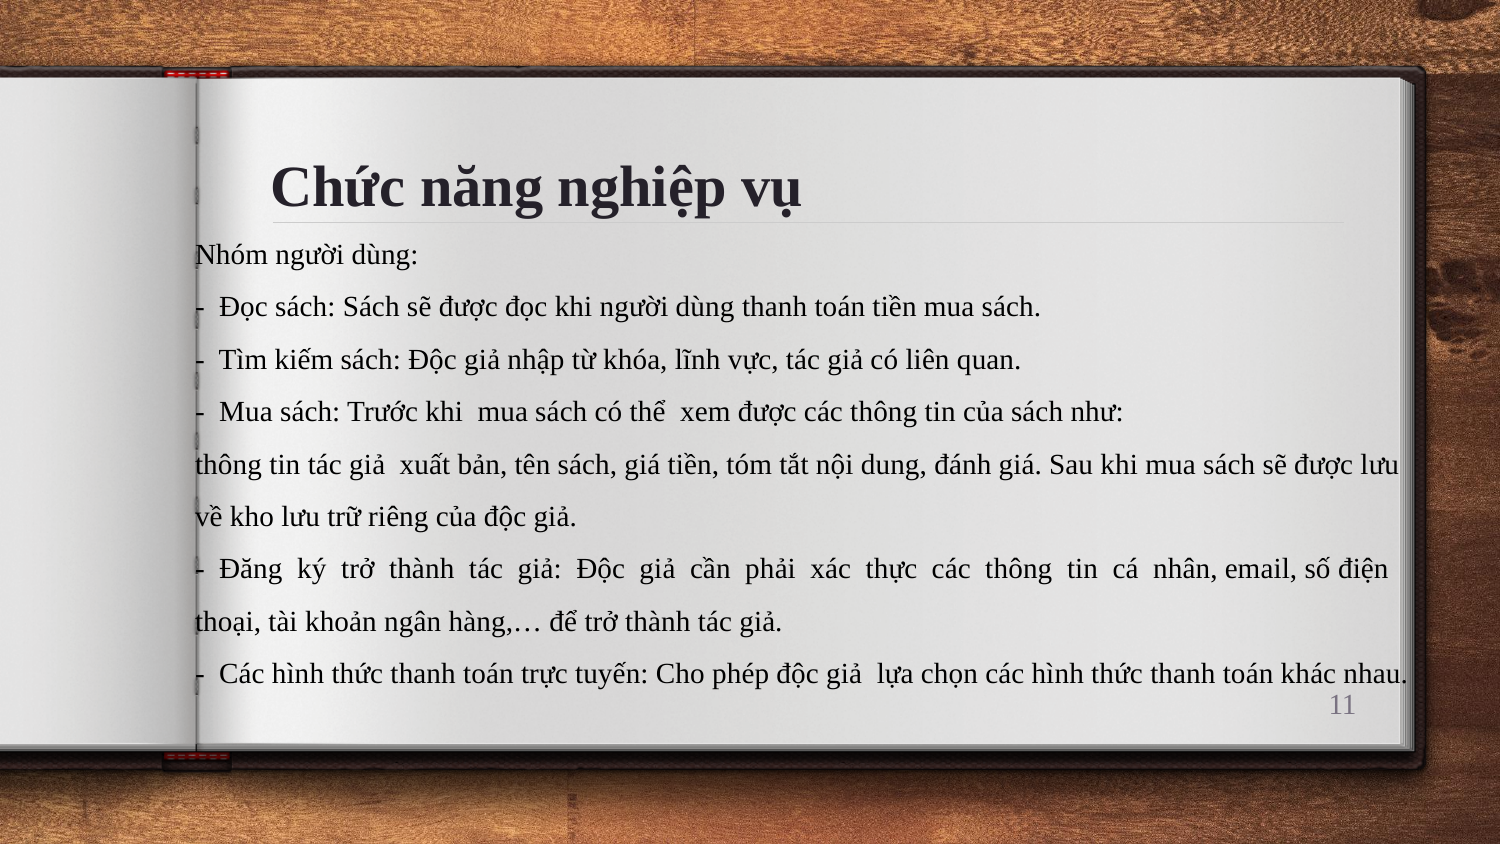

# Chức năng nghiệp vụ
Nhóm người dùng:
-  Đọc sách: Sách sẽ được đọc khi người dùng thanh toán tiền mua sách.
-  Tìm kiếm sách: Độc giả nhập từ khóa, lĩnh vực, tác giả có liên quan.
-  Mua sách: Trước khi  mua sách có thể  xem được các thông tin của sách như:
thông tin tác giả  xuất bản, tên sách, giá tiền, tóm tắt nội dung, đánh giá. Sau khi mua sách sẽ được lưu   về kho lưu trữ riêng của độc giả.
-  Đăng  ký  trở  thành  tác  giả:  Độc  giả  cần  phải  xác  thực  các  thông  tin  cá  nhân, email, số điện thoại, tài khoản ngân hàng,… để trở thành tác giả.
-  Các hình thức thanh toán trực tuyến: Cho phép độc giả  lựa chọn các hình thức thanh toán khác nhau.
11